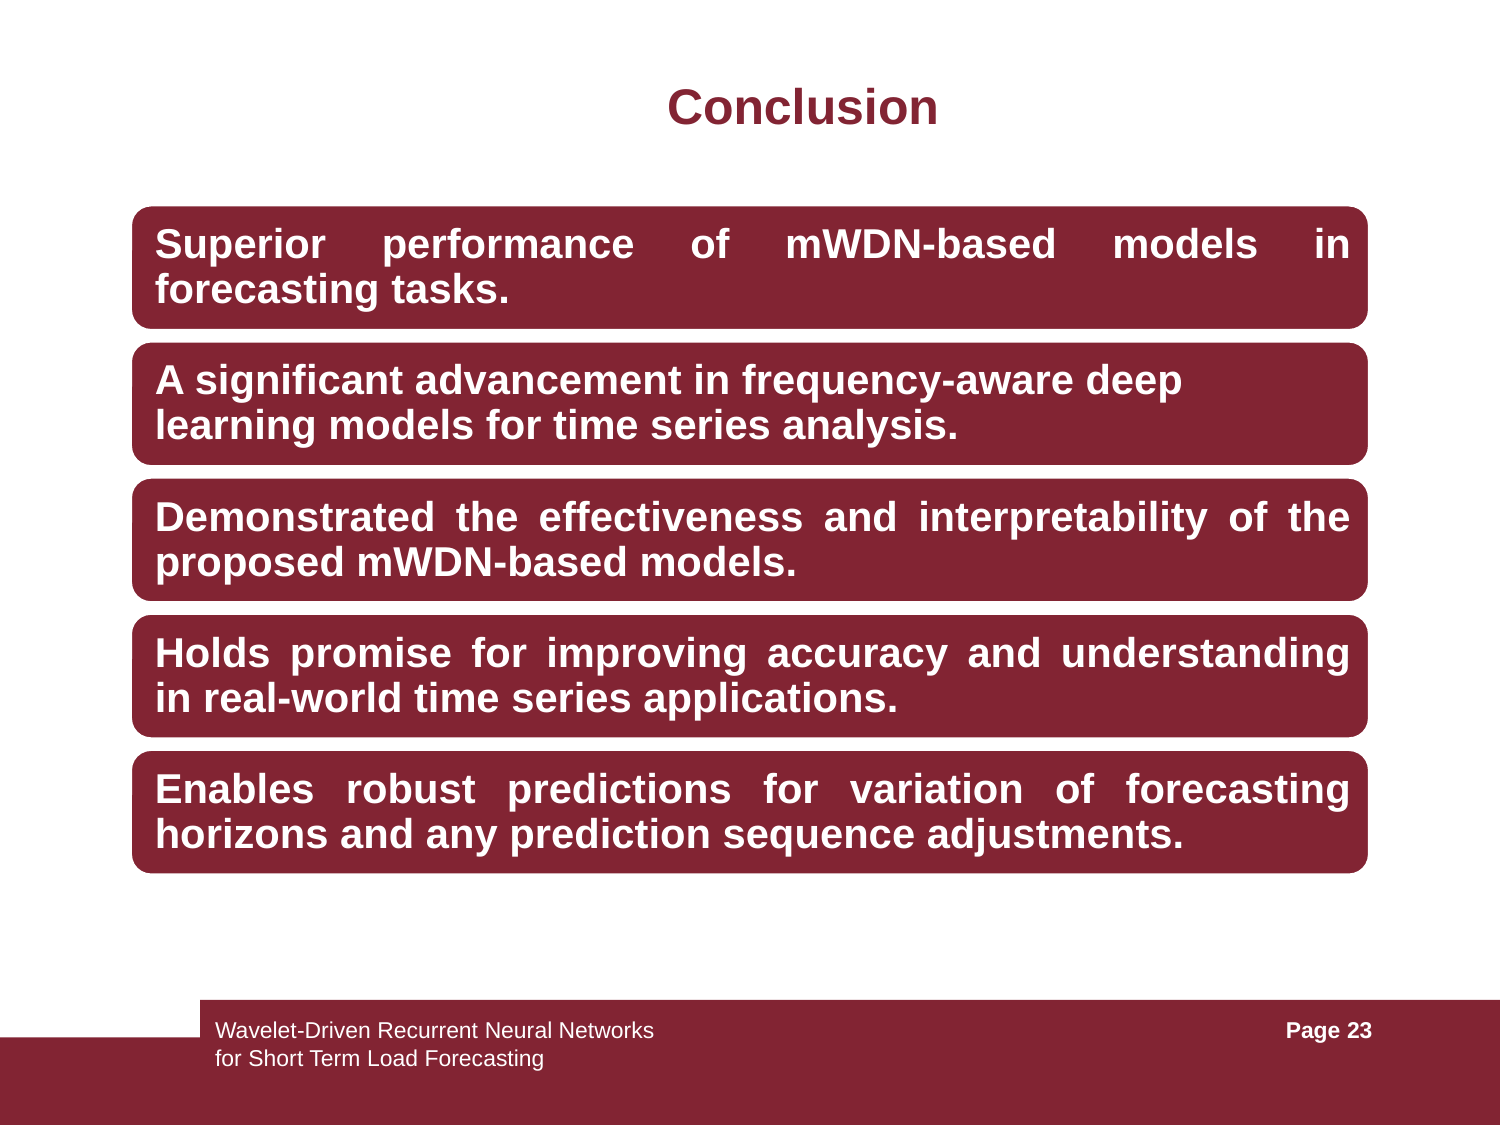

# Conclusion
Superior performance of mWDN-based models in forecasting tasks.
A significant advancement in frequency-aware deep learning models for time series analysis.
Demonstrated the effectiveness and interpretability of the proposed mWDN-based models.
Holds promise for improving accuracy and understanding in real-world time series applications.
Enables robust predictions for variation of forecasting horizons and any prediction sequence adjustments.
Wavelet-Driven Recurrent Neural Networks for Short Term Load Forecasting
Page 23